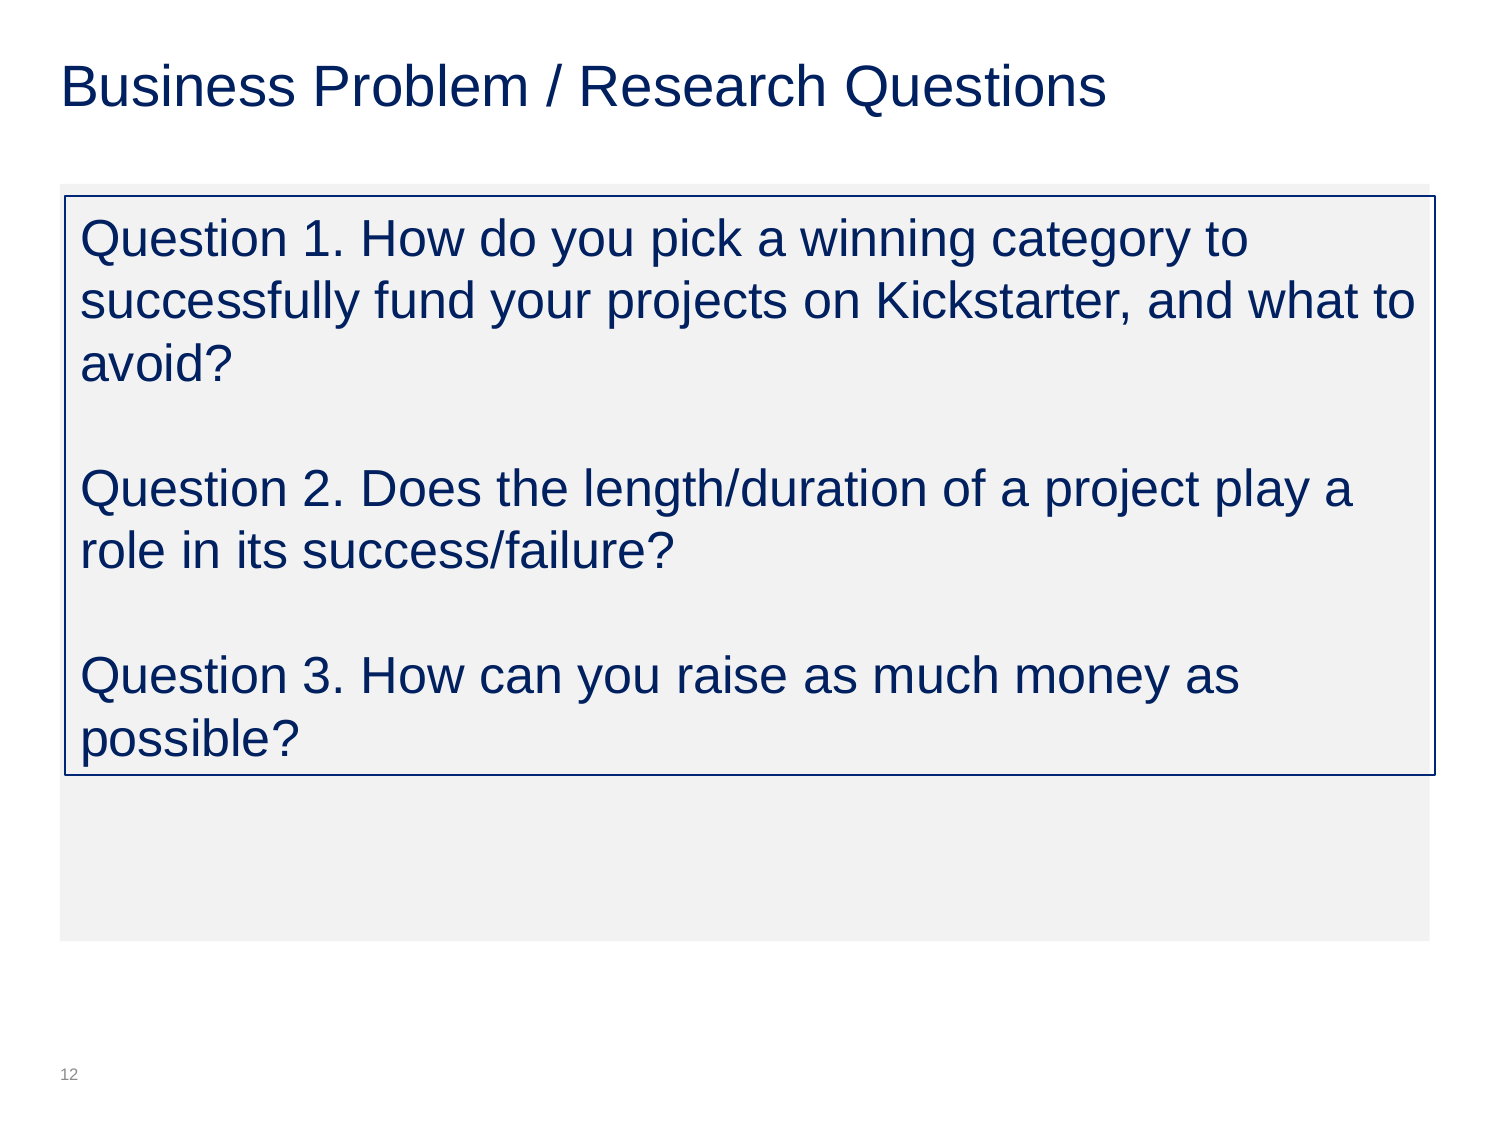

# Business Problem / Research Questions

Question 1. How do you pick a winning category to successfully fund your projects on Kickstarter, and what to avoid?

Question 2. Does the length/duration of a project play a role in its success/failure?

Question 3. How can you raise as much money as possible?